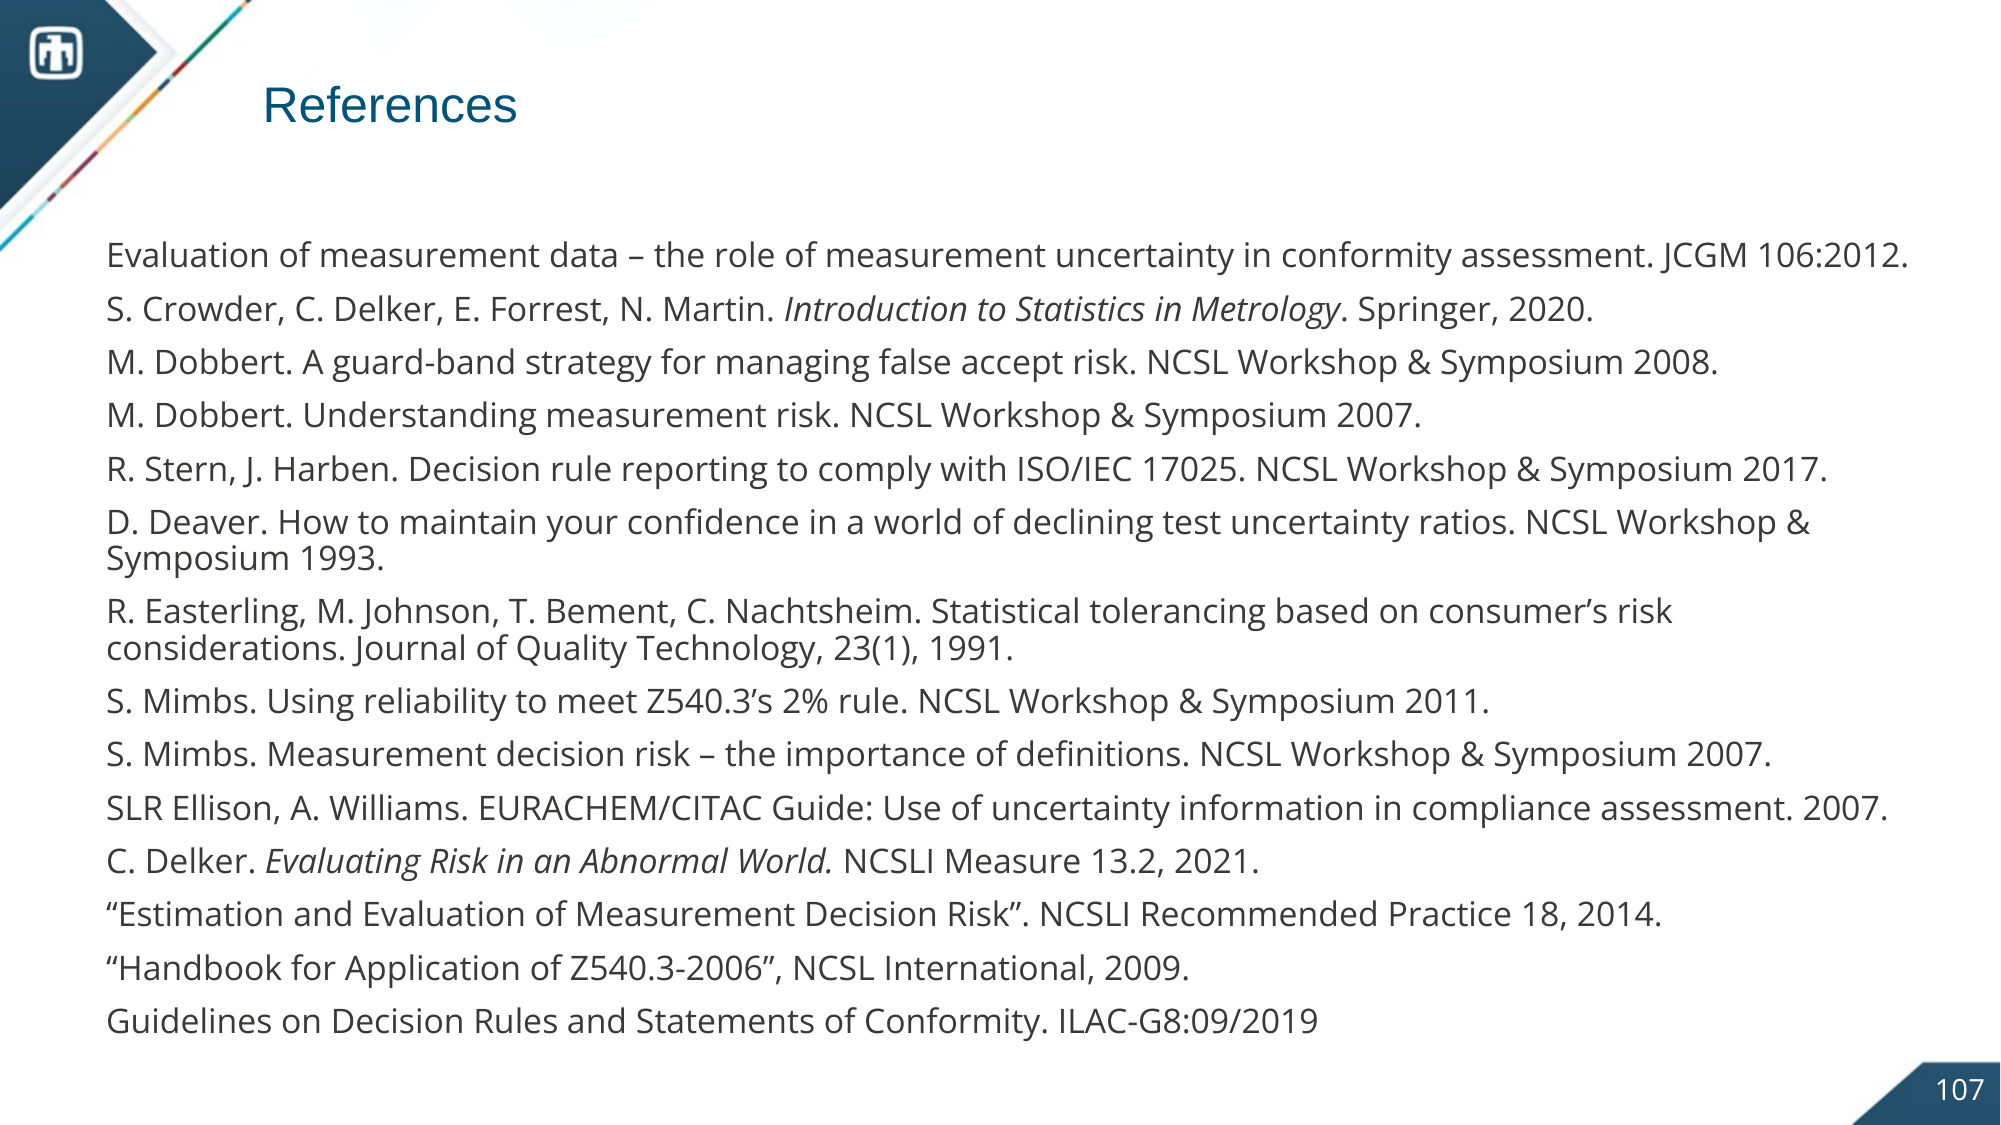

# References
Evaluation of measurement data – the role of measurement uncertainty in conformity assessment. JCGM 106:2012.
S. Crowder, C. Delker, E. Forrest, N. Martin. Introduction to Statistics in Metrology. Springer, 2020.
M. Dobbert. A guard-band strategy for managing false accept risk. NCSL Workshop & Symposium 2008.
M. Dobbert. Understanding measurement risk. NCSL Workshop & Symposium 2007.
R. Stern, J. Harben. Decision rule reporting to comply with ISO/IEC 17025. NCSL Workshop & Symposium 2017.
D. Deaver. How to maintain your confidence in a world of declining test uncertainty ratios. NCSL Workshop & Symposium 1993.
R. Easterling, M. Johnson, T. Bement, C. Nachtsheim. Statistical tolerancing based on consumer’s risk considerations. Journal of Quality Technology, 23(1), 1991.
S. Mimbs. Using reliability to meet Z540.3’s 2% rule. NCSL Workshop & Symposium 2011.
S. Mimbs. Measurement decision risk – the importance of definitions. NCSL Workshop & Symposium 2007.
SLR Ellison, A. Williams. EURACHEM/CITAC Guide: Use of uncertainty information in compliance assessment. 2007.
C. Delker. Evaluating Risk in an Abnormal World. NCSLI Measure 13.2, 2021.
“Estimation and Evaluation of Measurement Decision Risk”. NCSLI Recommended Practice 18, 2014.
“Handbook for Application of Z540.3-2006”, NCSL International, 2009.
Guidelines on Decision Rules and Statements of Conformity. ILAC-G8:09/2019

107